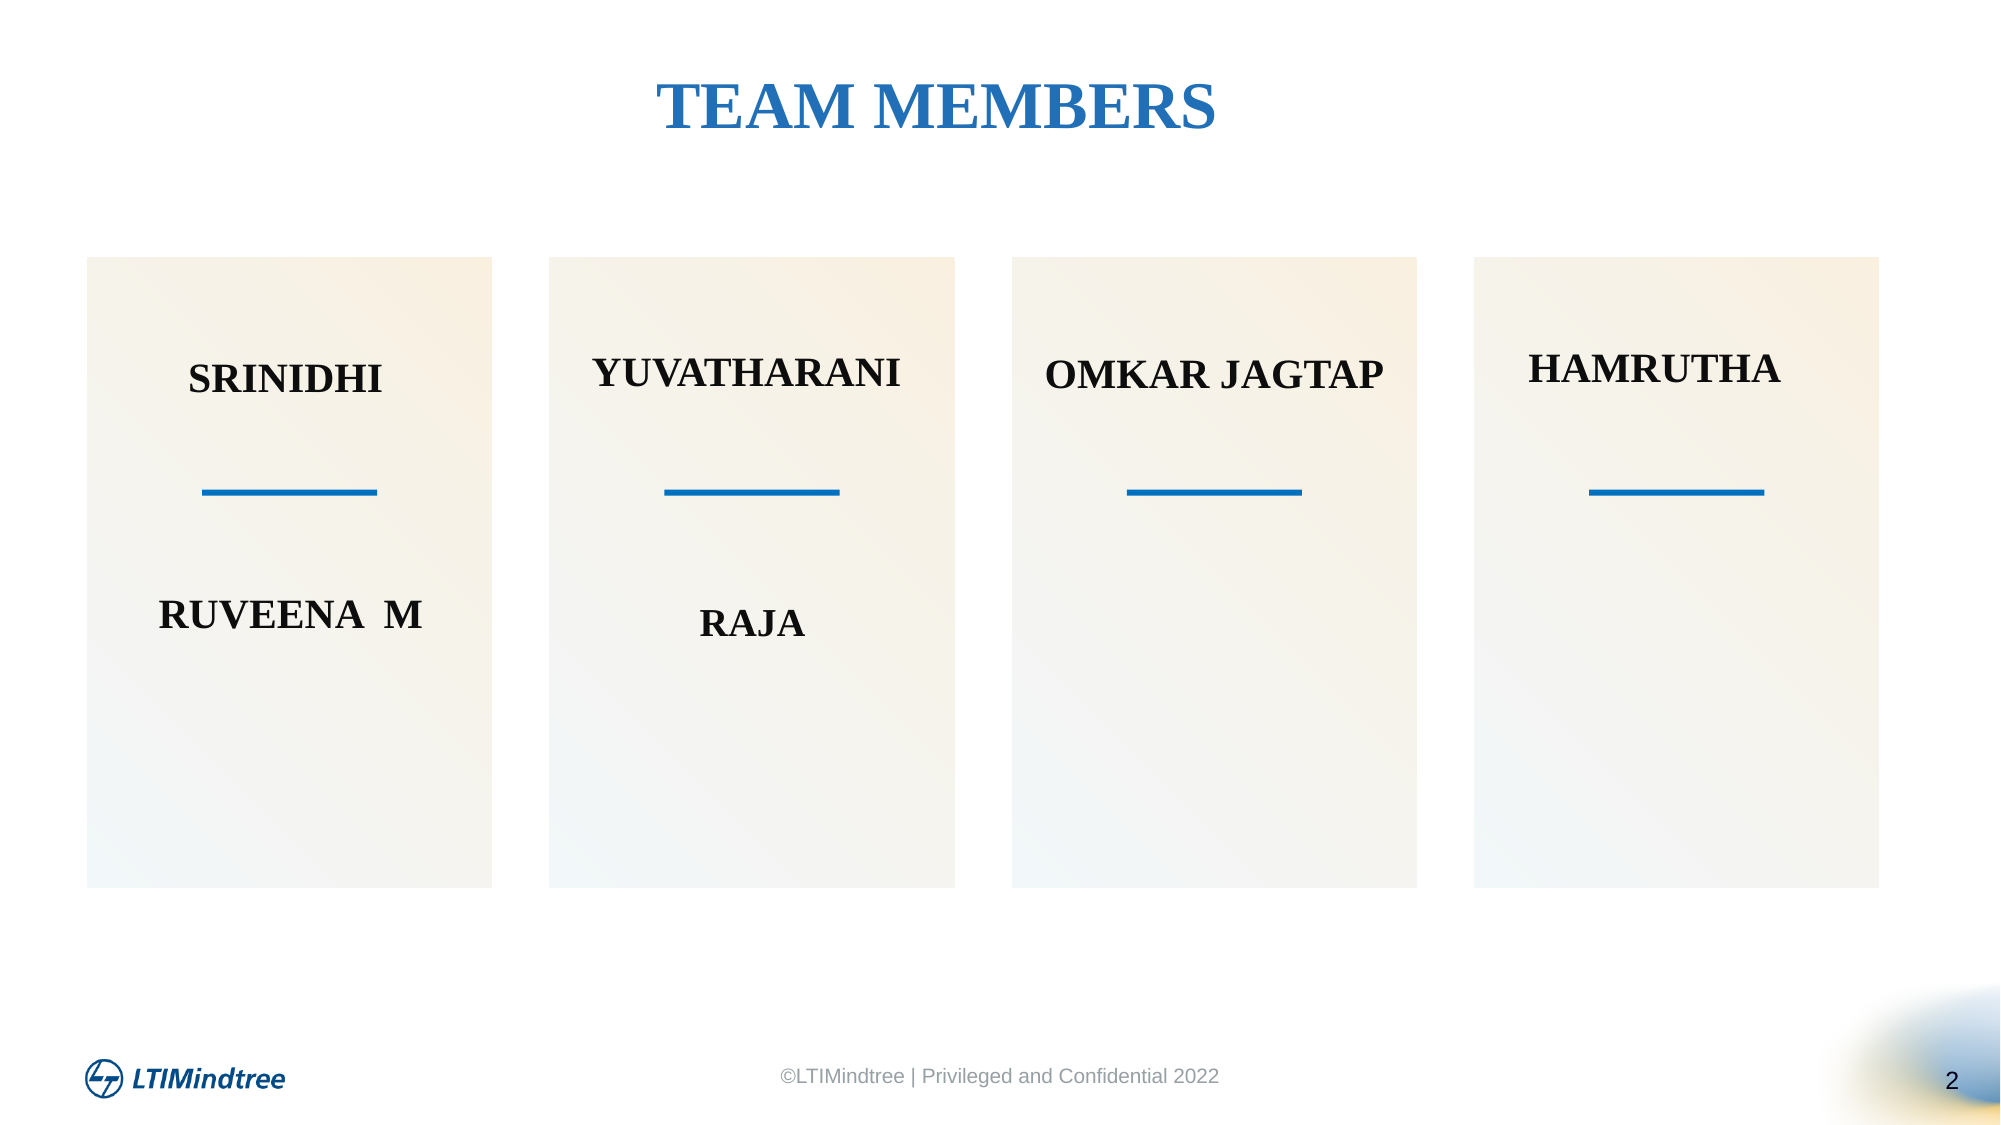

TEAM MEMBERS

SRINIDHI

OMKAR JAGTAP
YUVATHARANI
HAMRUTHA

RAJA
RUVEENA  M